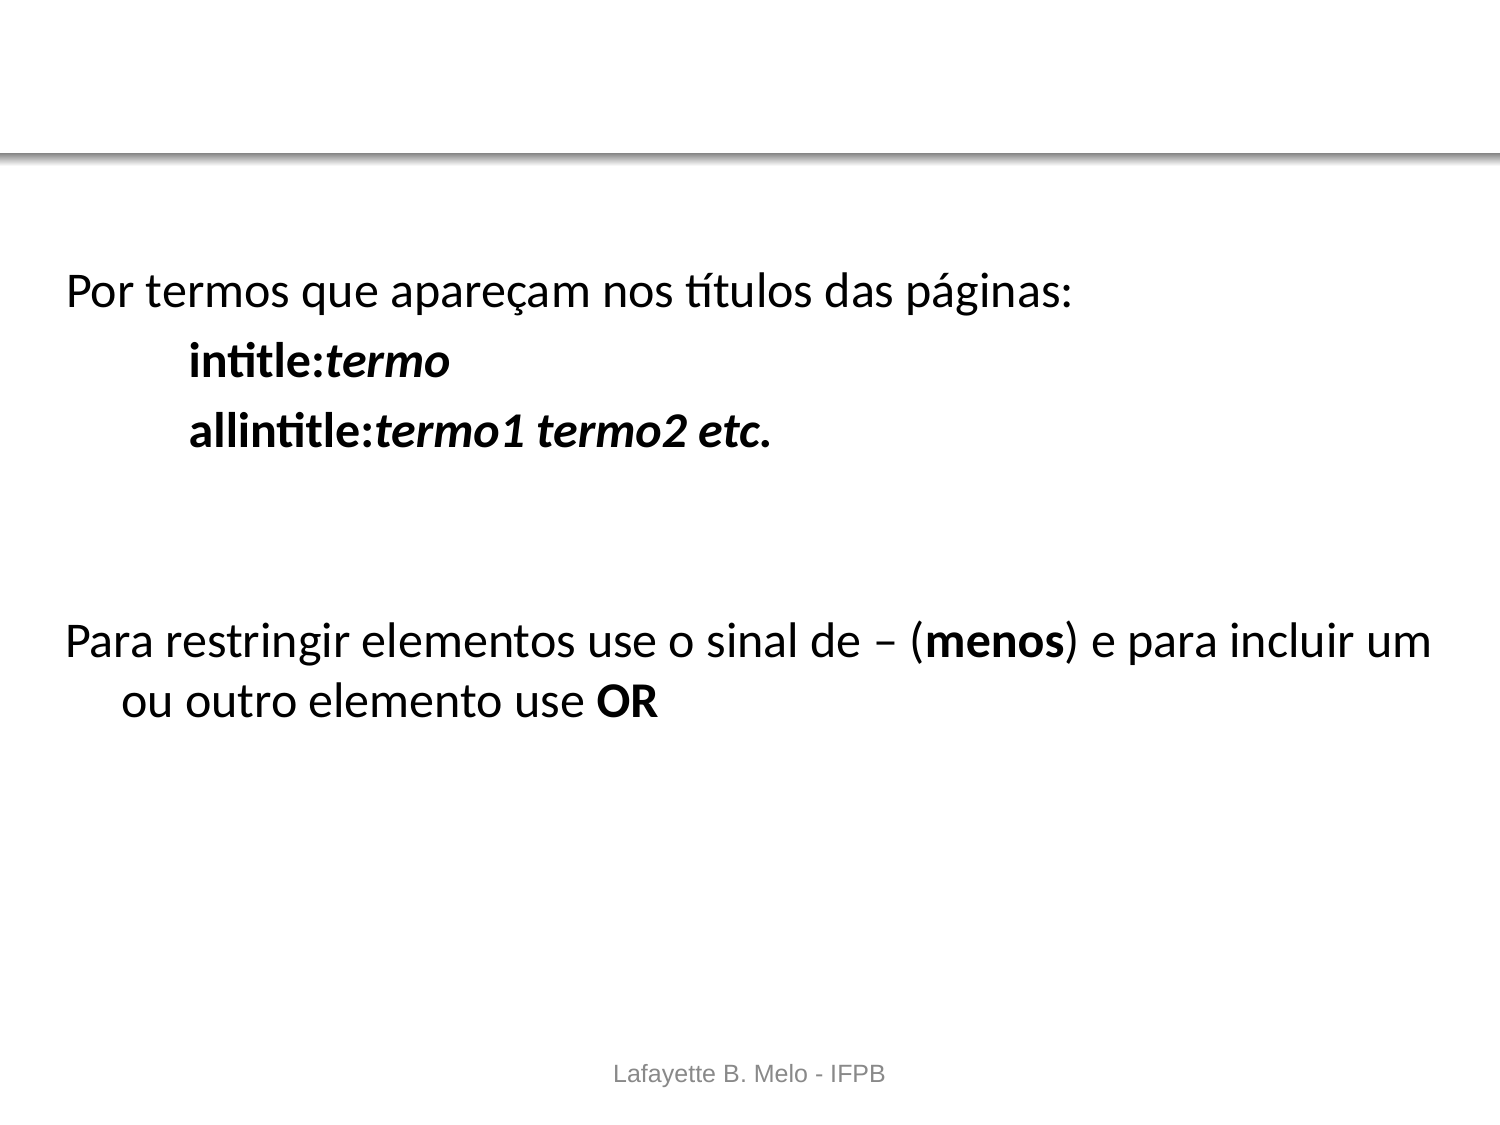

Por termos que apareçam nos títulos das páginas:
           intitle:termo
           allintitle:termo1 termo2 etc.

Para restringir elementos use o sinal de – (menos) e para incluir um ou outro elemento use OR

Lafayette B. Melo - IFPB